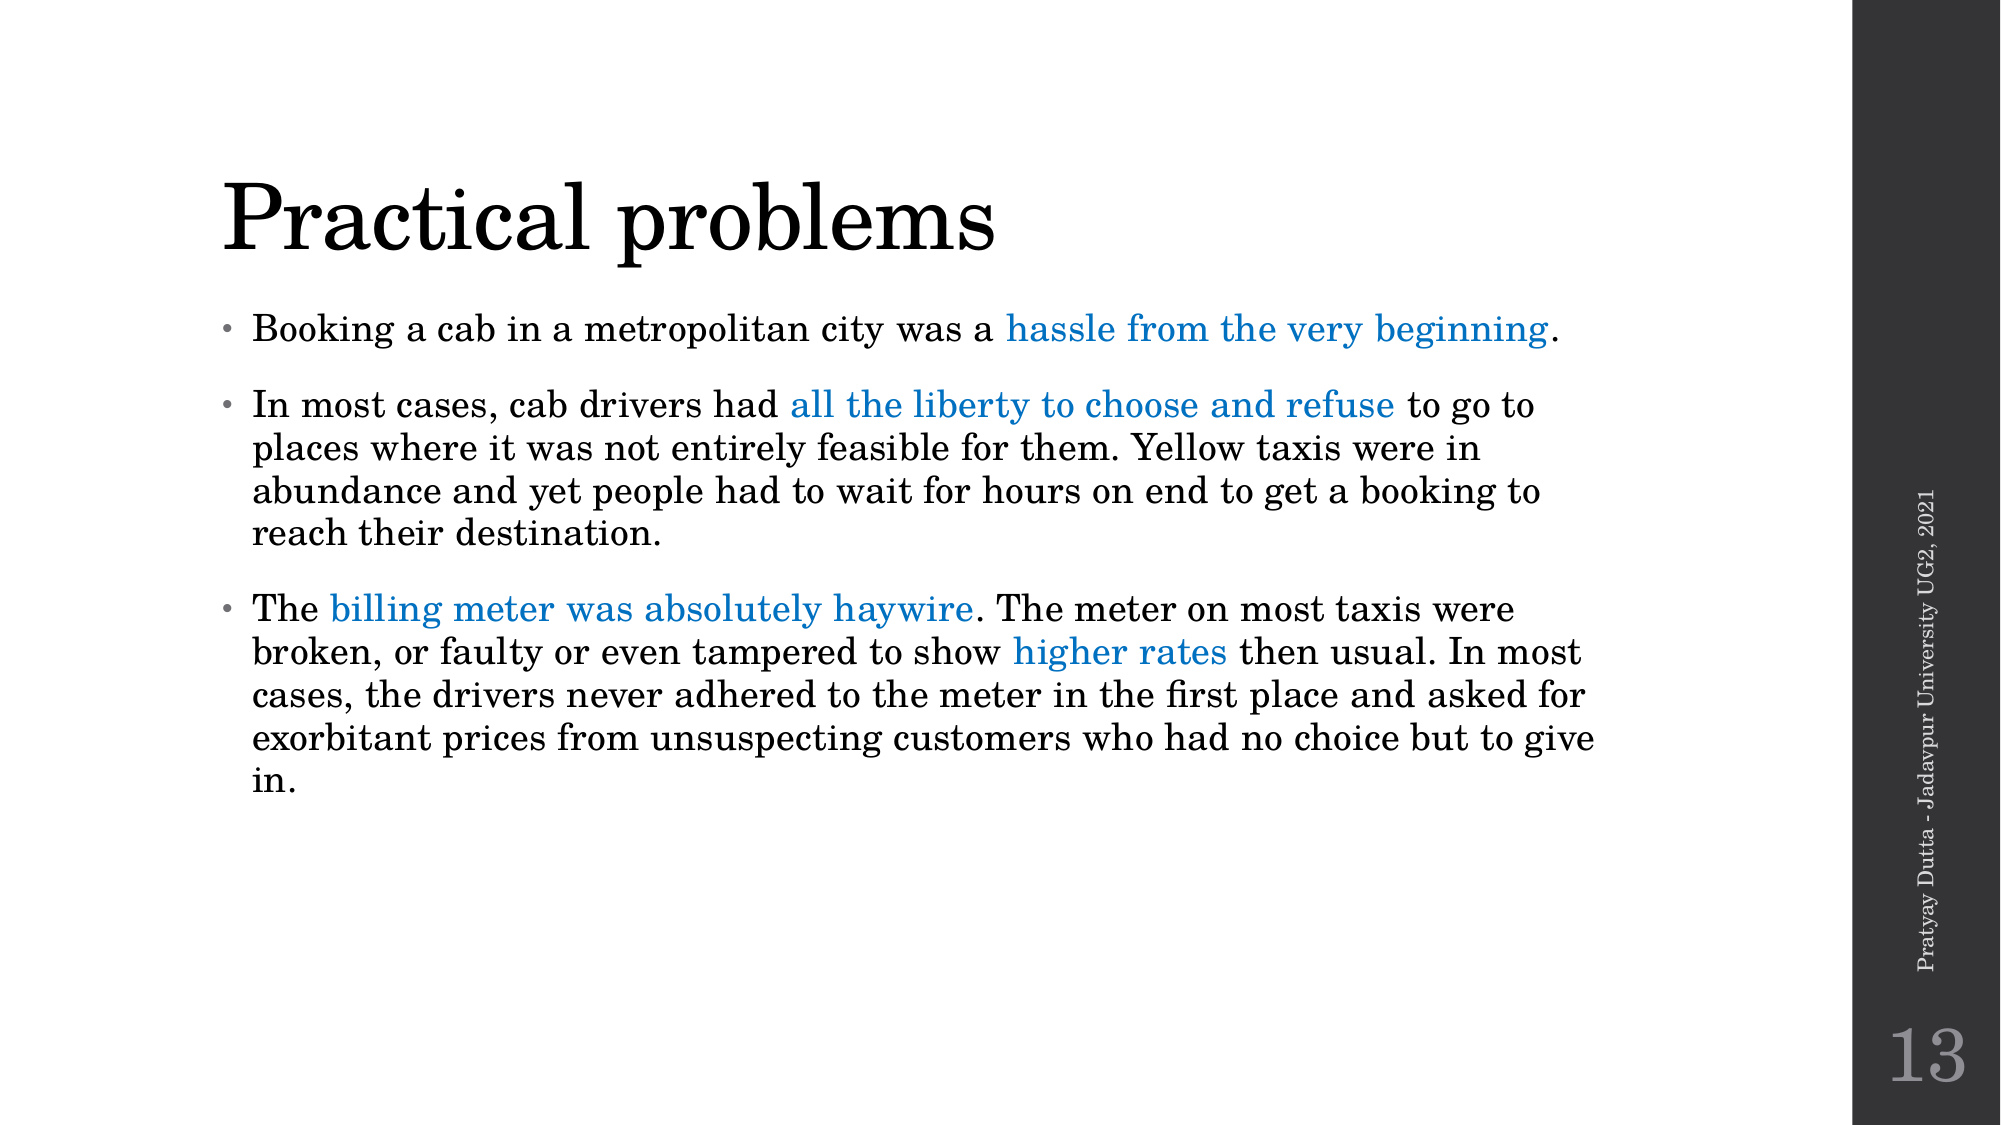

# Practical problems
Booking a cab in a metropolitan city was a hassle from the very beginning.
In most cases, cab drivers had all the liberty to choose and refuse to go to places where it was not entirely feasible for them. Yellow taxis were in abundance and yet people had to wait for hours on end to get a booking to reach their destination.
The billing meter was absolutely haywire. The meter on most taxis were broken, or faulty or even tampered to show higher rates then usual. In most cases, the drivers never adhered to the meter in the first place and asked for exorbitant prices from unsuspecting customers who had no choice but to give in.
Pratyay Dutta - Jadavpur University UG2, 2021
13